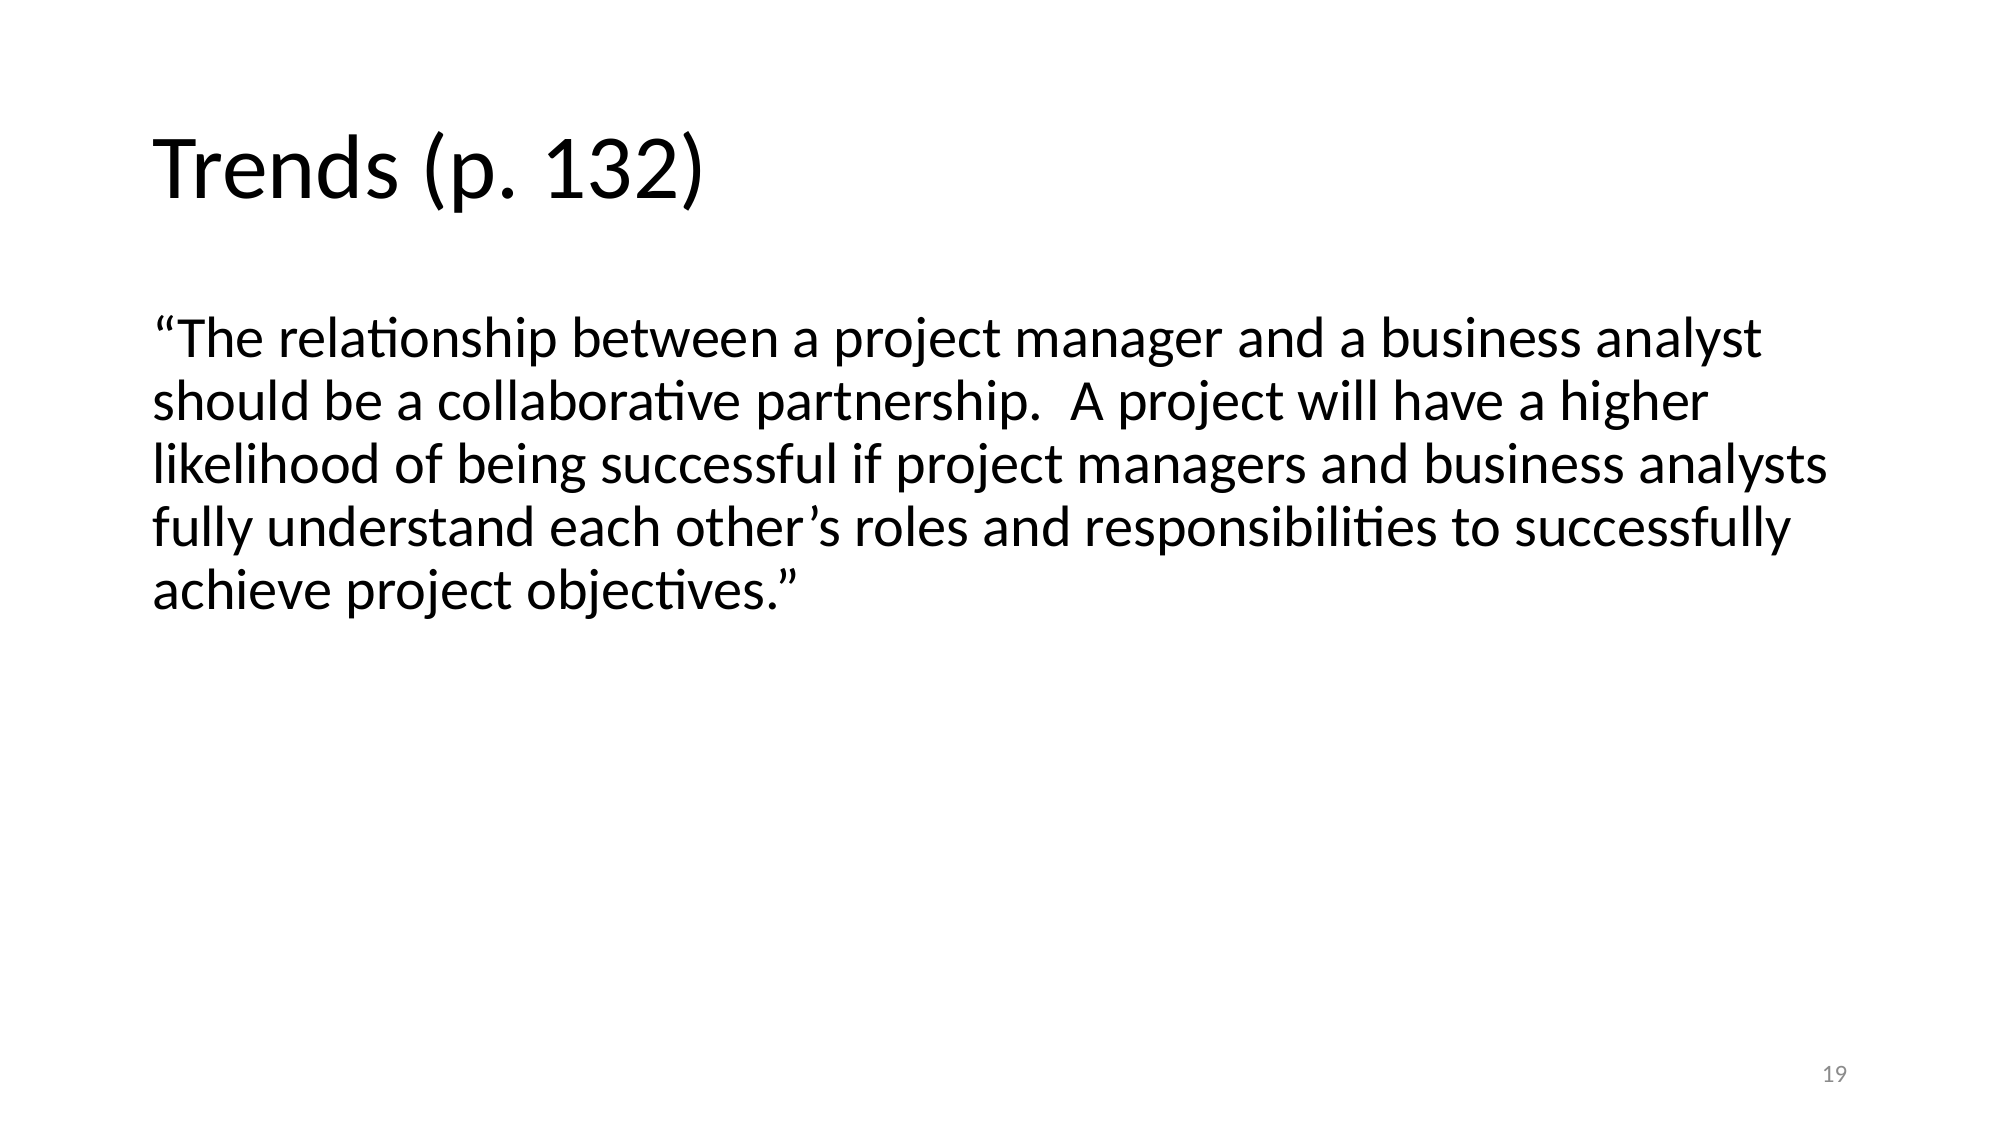

# Trends (p. 132)
“The relationship between a project manager and a business analyst should be a collaborative partnership.  A project will have a higher likelihood of being successful if project managers and business analysts fully understand each other’s roles and responsibilities to successfully achieve project objectives.”
19